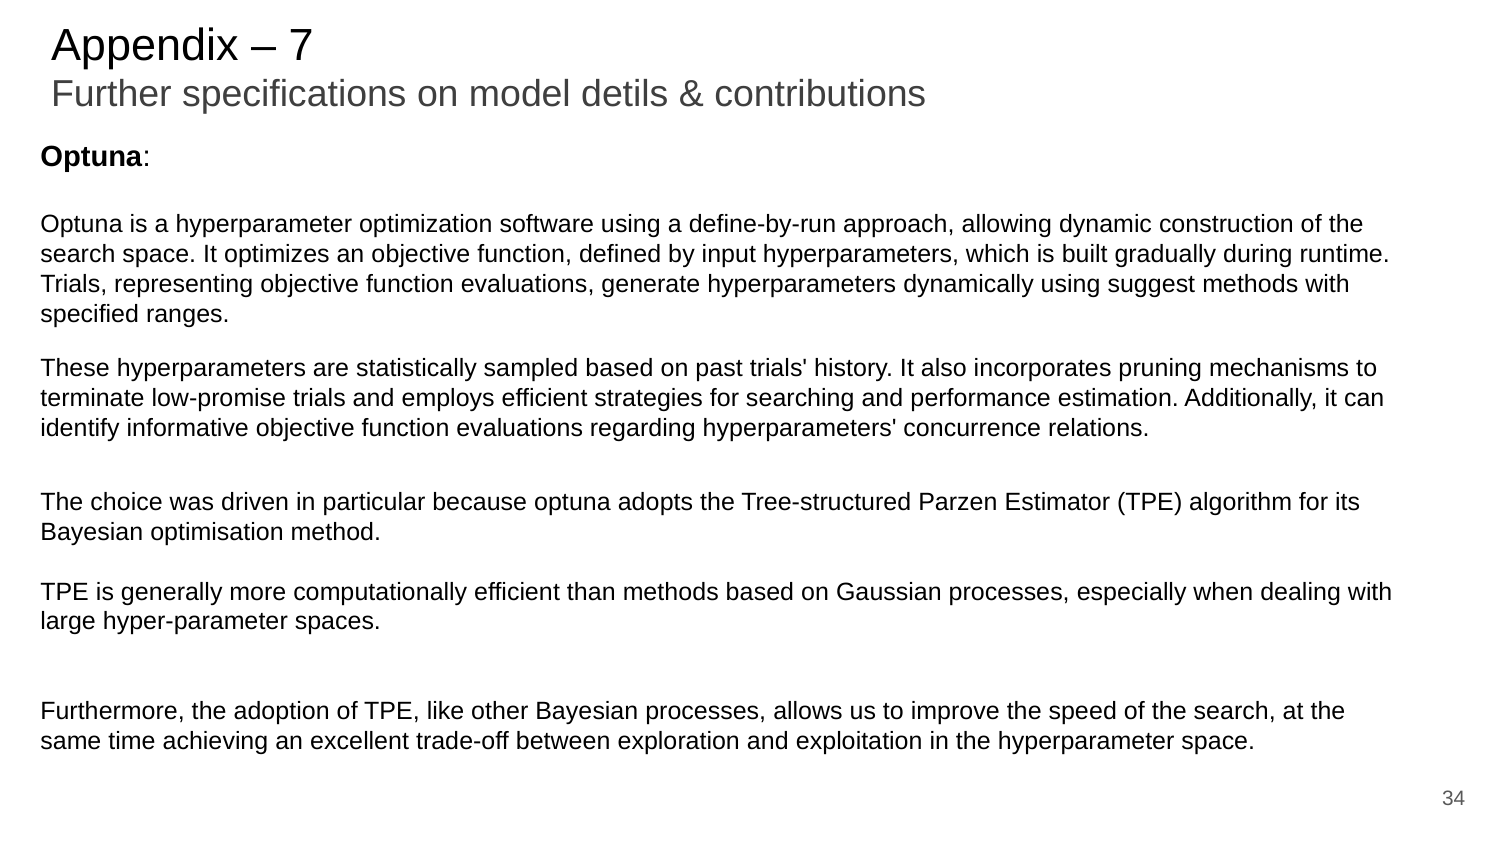

# Appendix – 7 Further specifications on model detils & contributions
Optuna:
Optuna is a hyperparameter optimization software using a define-by-run approach, allowing dynamic construction of the search space. It optimizes an objective function, defined by input hyperparameters, which is built gradually during runtime. Trials, representing objective function evaluations, generate hyperparameters dynamically using suggest methods with specified ranges.

These hyperparameters are statistically sampled based on past trials' history. It also incorporates pruning mechanisms to terminate low-promise trials and employs efficient strategies for searching and performance estimation. Additionally, it can identify informative objective function evaluations regarding hyperparameters' concurrence relations.
The choice was driven in particular because optuna adopts the Tree-structured Parzen Estimator (TPE) algorithm for its Bayesian optimisation method.

TPE is generally more computationally efficient than methods based on Gaussian processes, especially when dealing with large hyper-parameter spaces.

Furthermore, the adoption of TPE, like other Bayesian processes, allows us to improve the speed of the search, at the same time achieving an excellent trade-off between exploration and exploitation in the hyperparameter space.

34